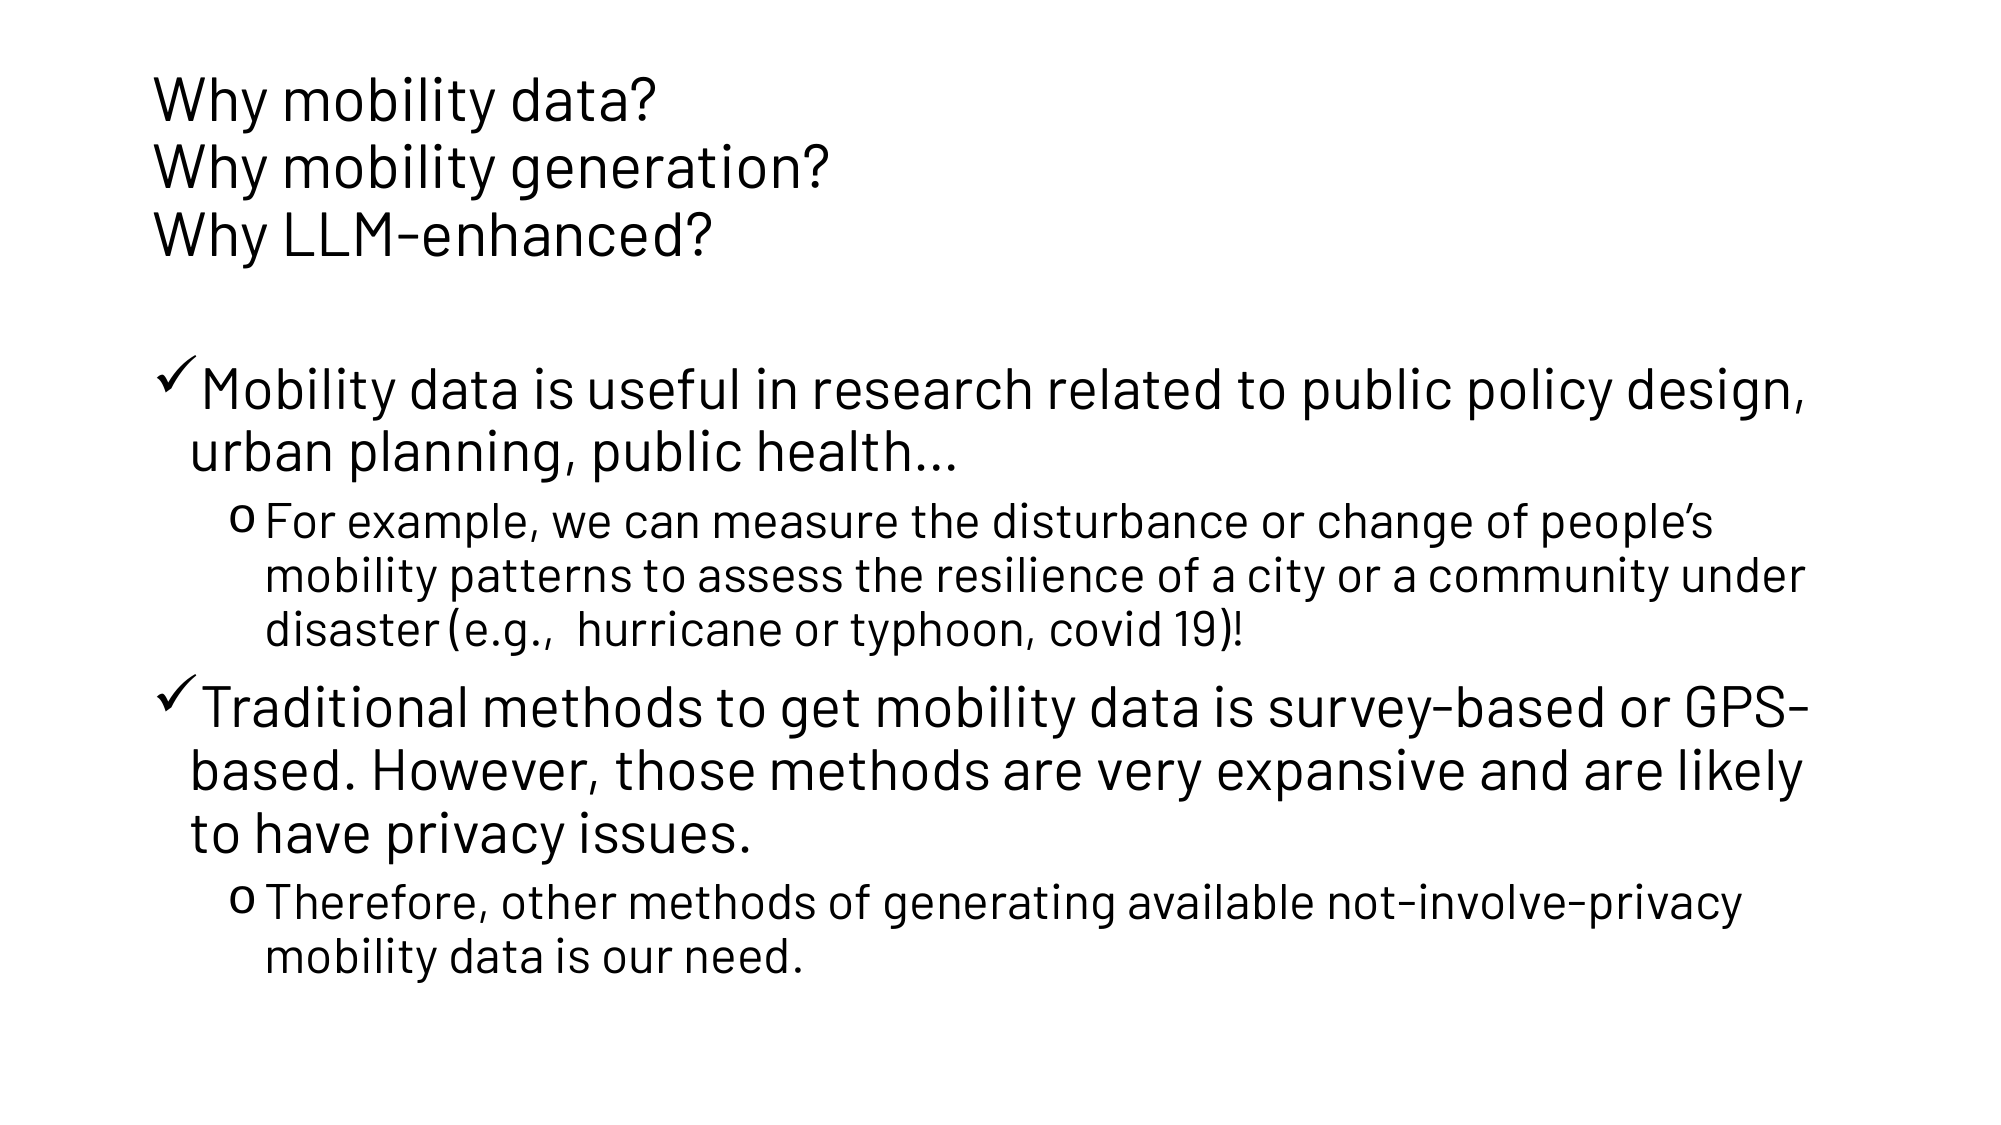

# Why mobility data? Why mobility generation? Why LLM-enhanced?
Mobility data is useful in research related to public policy design, urban planning, public health…
For example, we can measure the disturbance or change of people’s mobility patterns to assess the resilience of a city or a community under disaster (e.g.,  hurricane or typhoon, covid 19)!
Traditional methods to get mobility data is survey-based or GPS-based. However, those methods are very expansive and are likely to have privacy issues.
Therefore, other methods of generating available not-involve-privacy mobility data is our need.